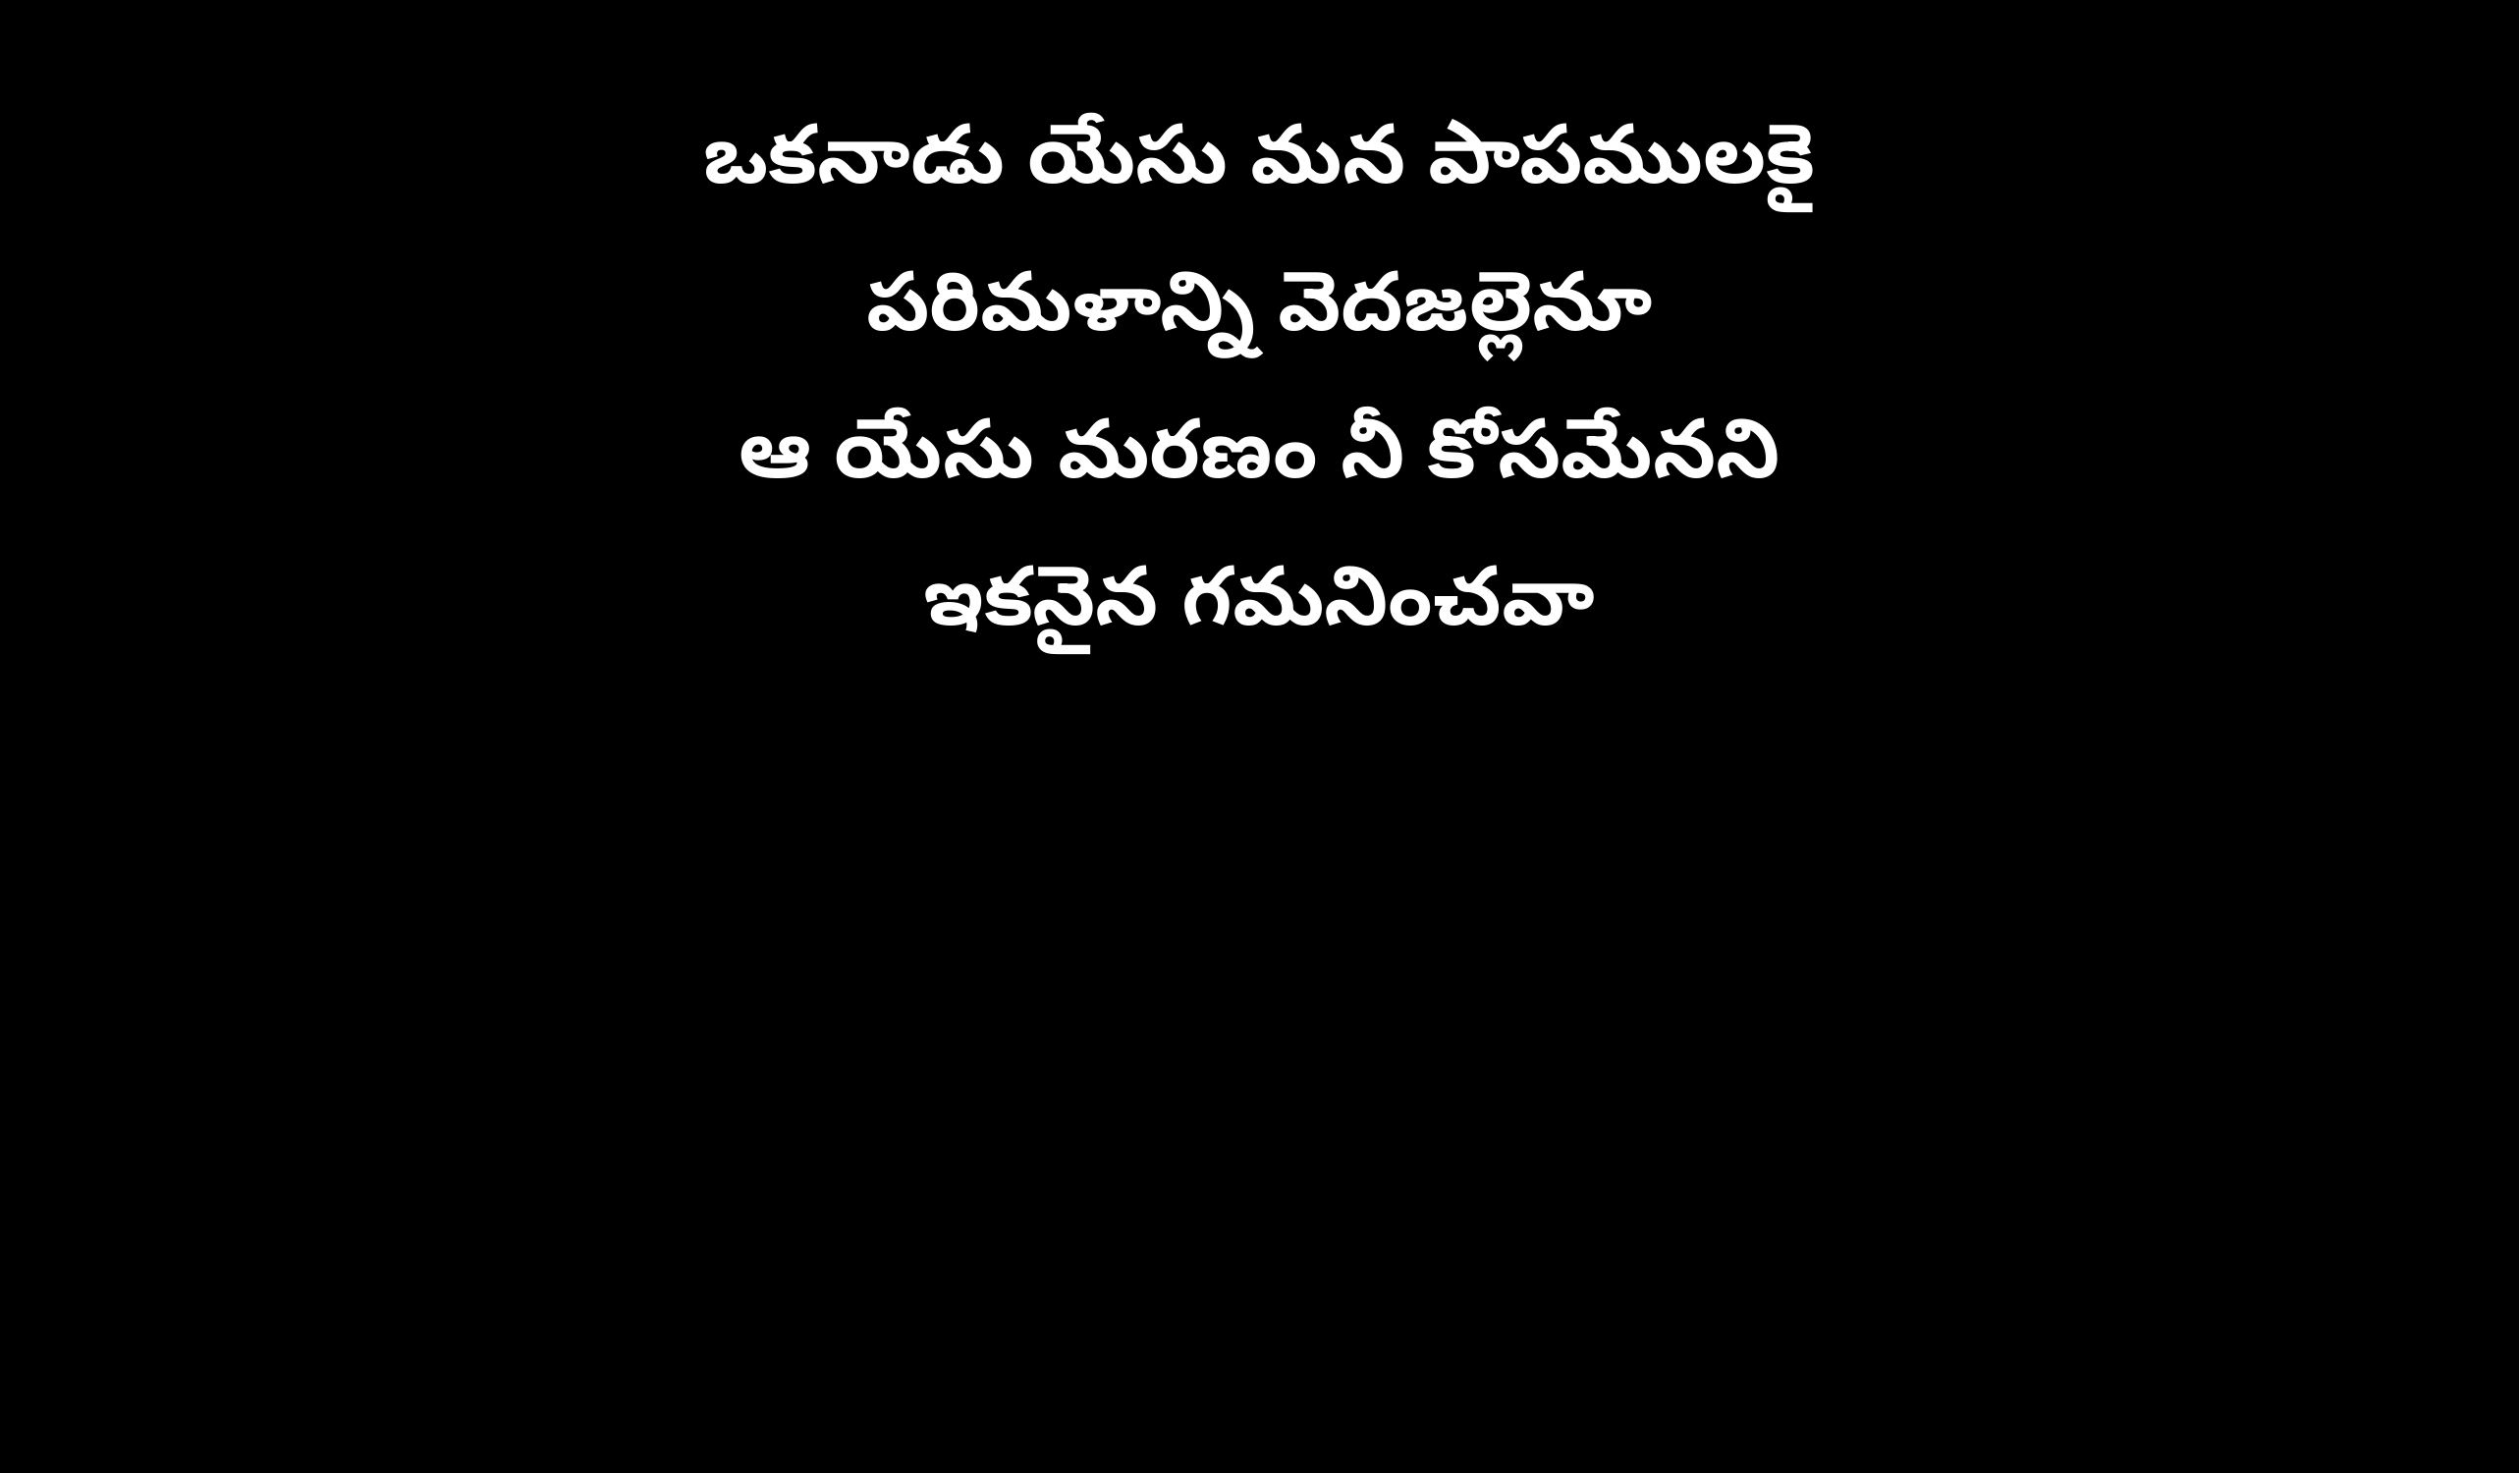

ఒకనాడు యేసు మన పాపములకై
పరిమళాన్ని వెదజల్లెనూ
ఆ యేసు మరణం నీ కోసమేనని
ఇకనైన గమనించవా